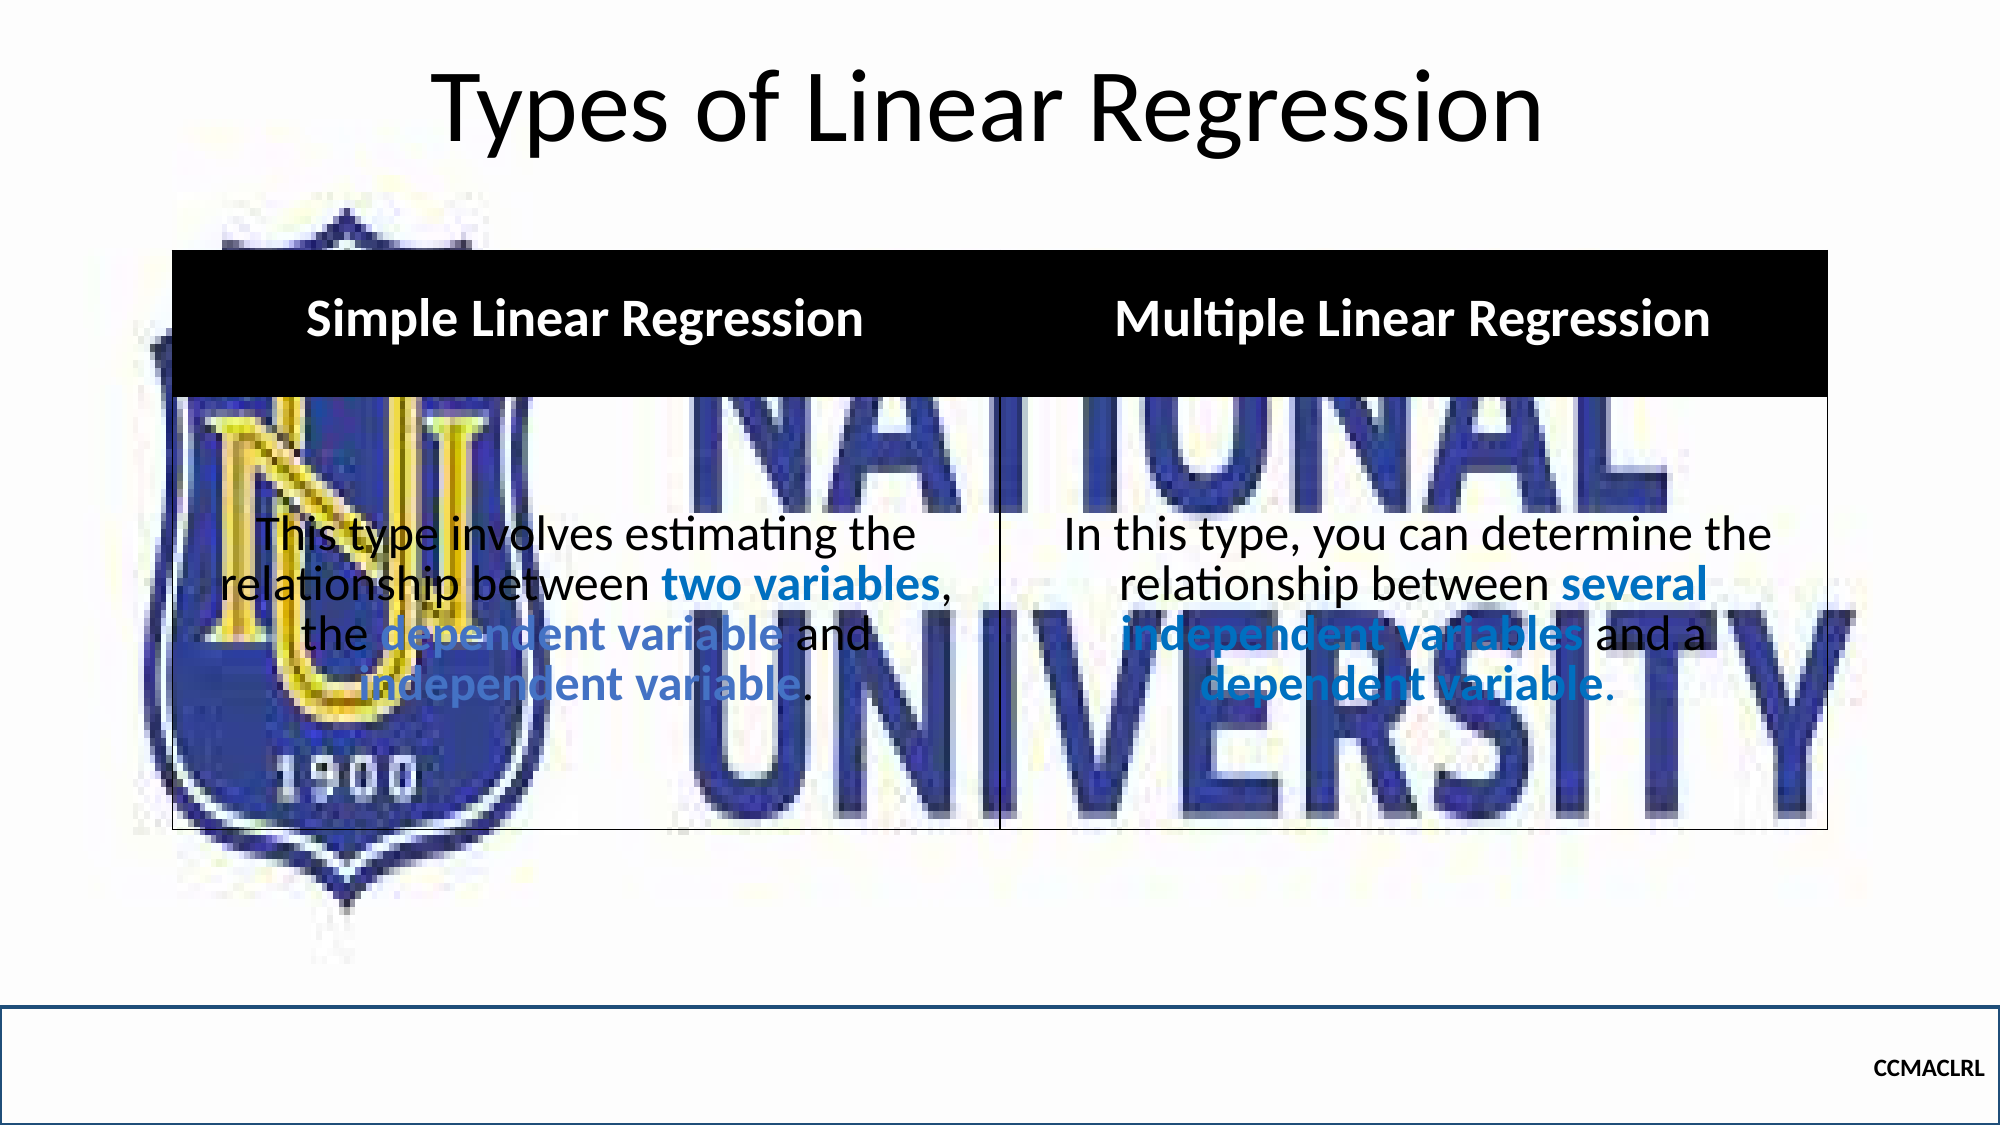

# Types of Linear Regression
| Simple Linear Regression | Multiple Linear Regression |
| --- | --- |
| This type involves estimating the relationship between two variables, the dependent variable and independent variable. | In this type, you can determine the relationship between several independent variables and a dependent variable. |
CCMACLRL